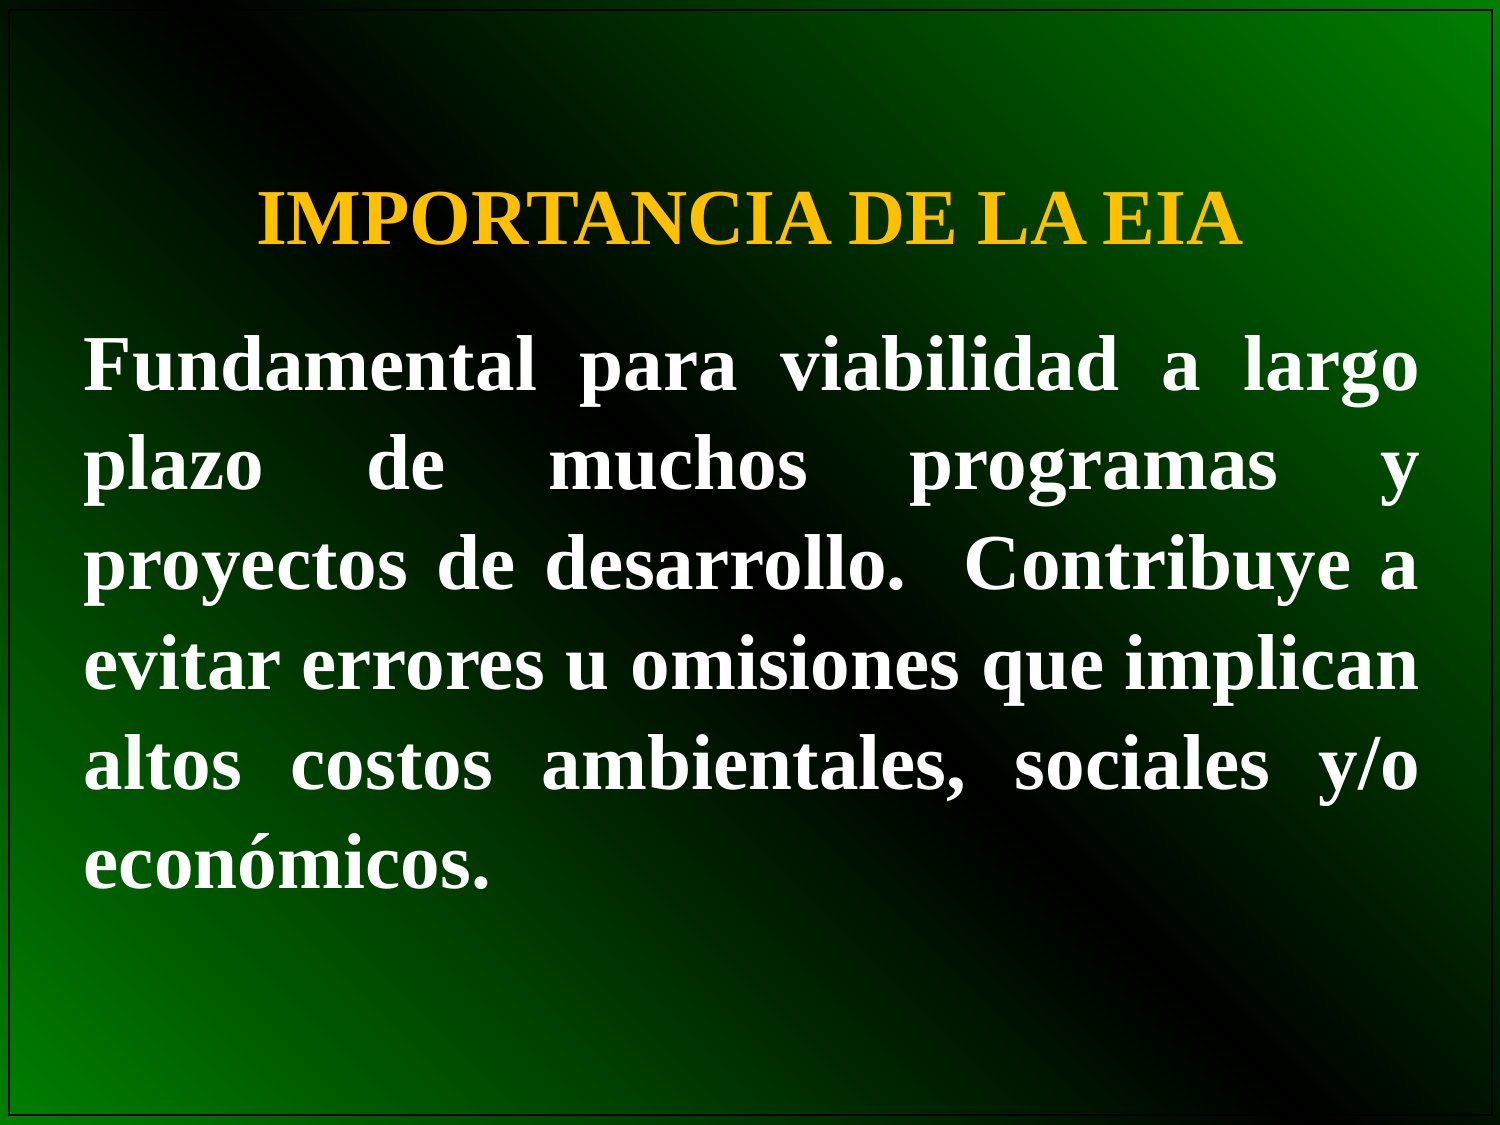

IMPORTANCIA DE LA EIA
Fundamental para viabilidad a largo plazo de muchos programas y proyectos de desarrollo.  Contribuye a evitar errores u omisiones que implican altos costos ambientales, sociales y/o económicos.